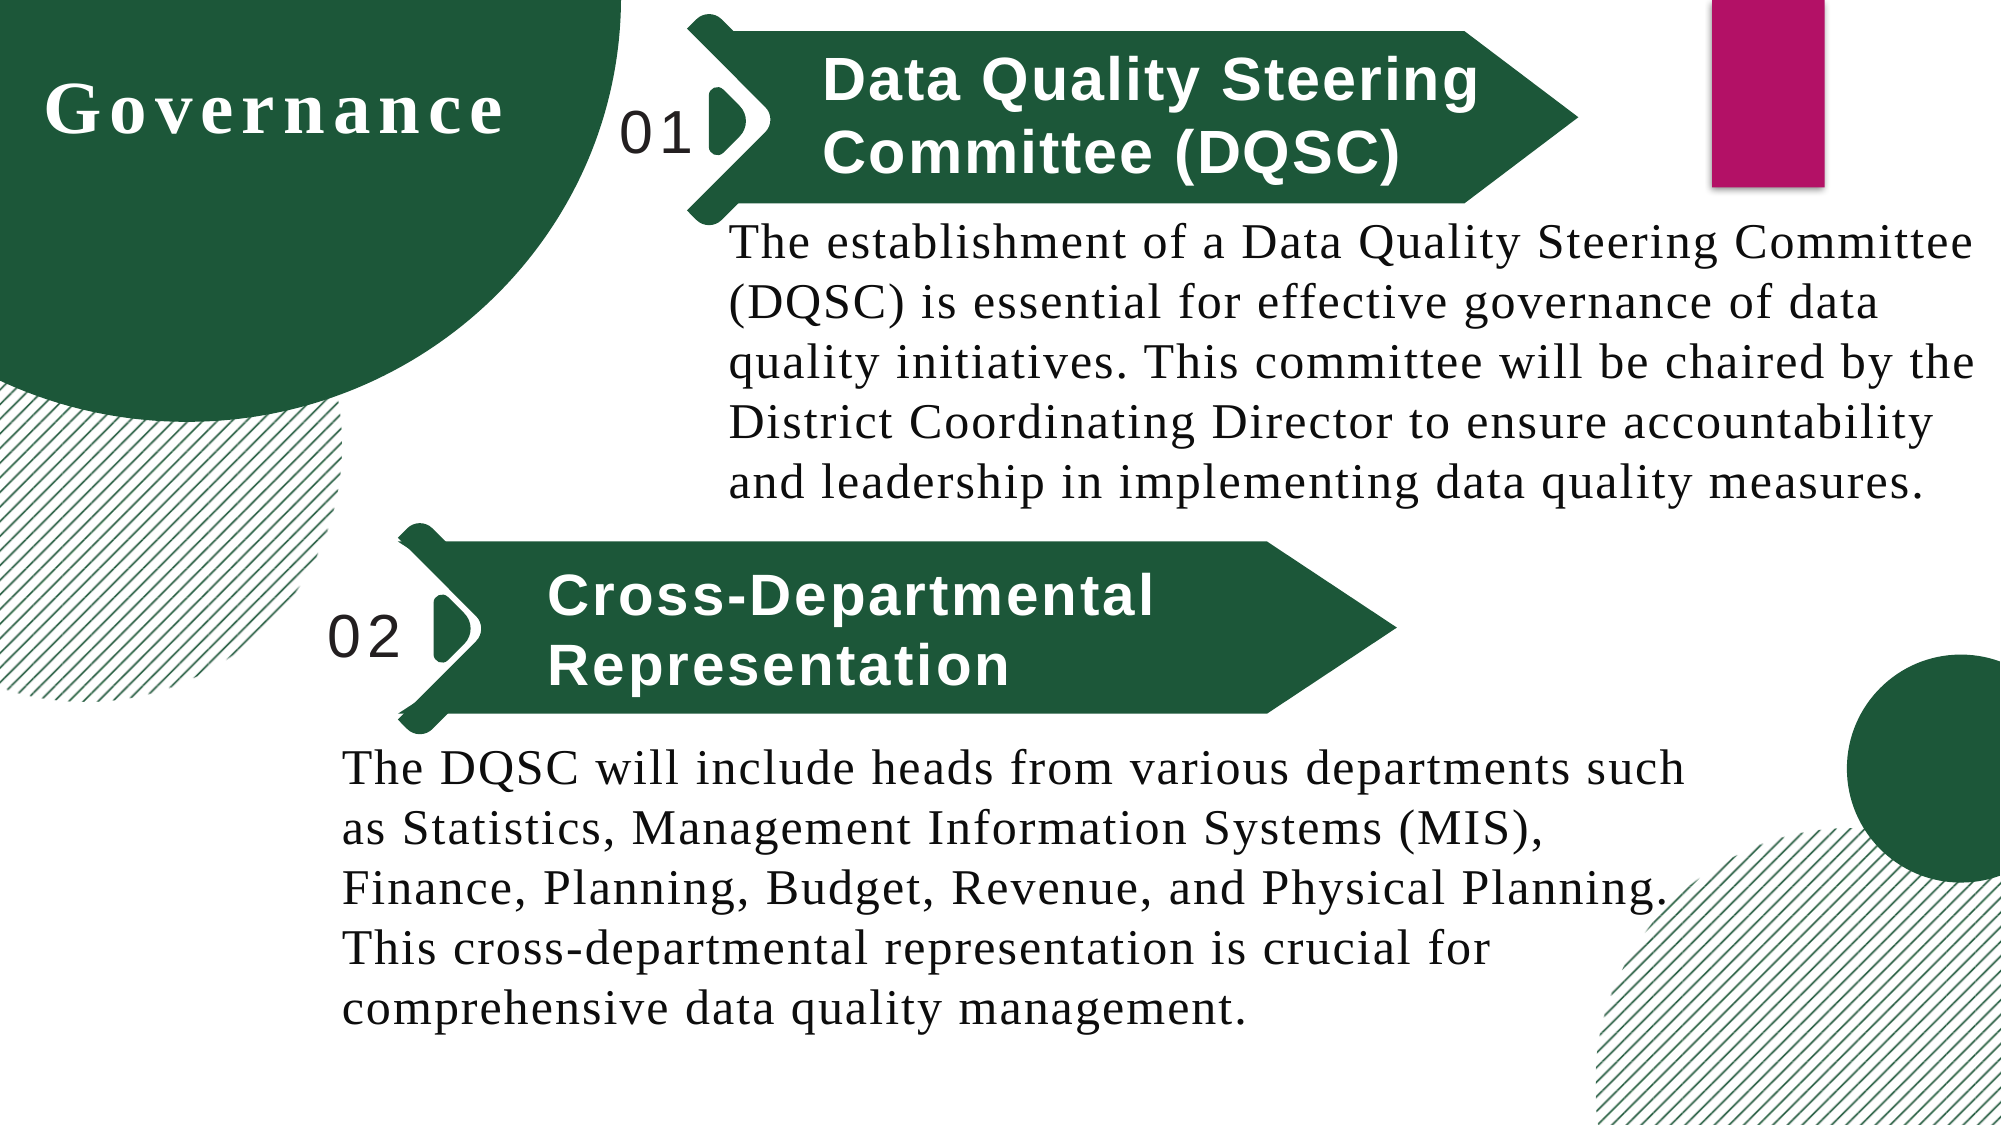

Data Quality Steering Committee (DQSC)
Governance
01

The establishment of a Data Quality Steering Committee (DQSC) is essential for effective governance of data quality initiatives. This committee will be chaired by the District Coordinating Director to ensure accountability and leadership in implementing data quality measures.

Cross-Departmental Representation
02

The DQSC will include heads from various departments such as Statistics, Management Information Systems (MIS), Finance, Planning, Budget, Revenue, and Physical Planning. This cross-departmental representation is crucial for comprehensive data quality management.